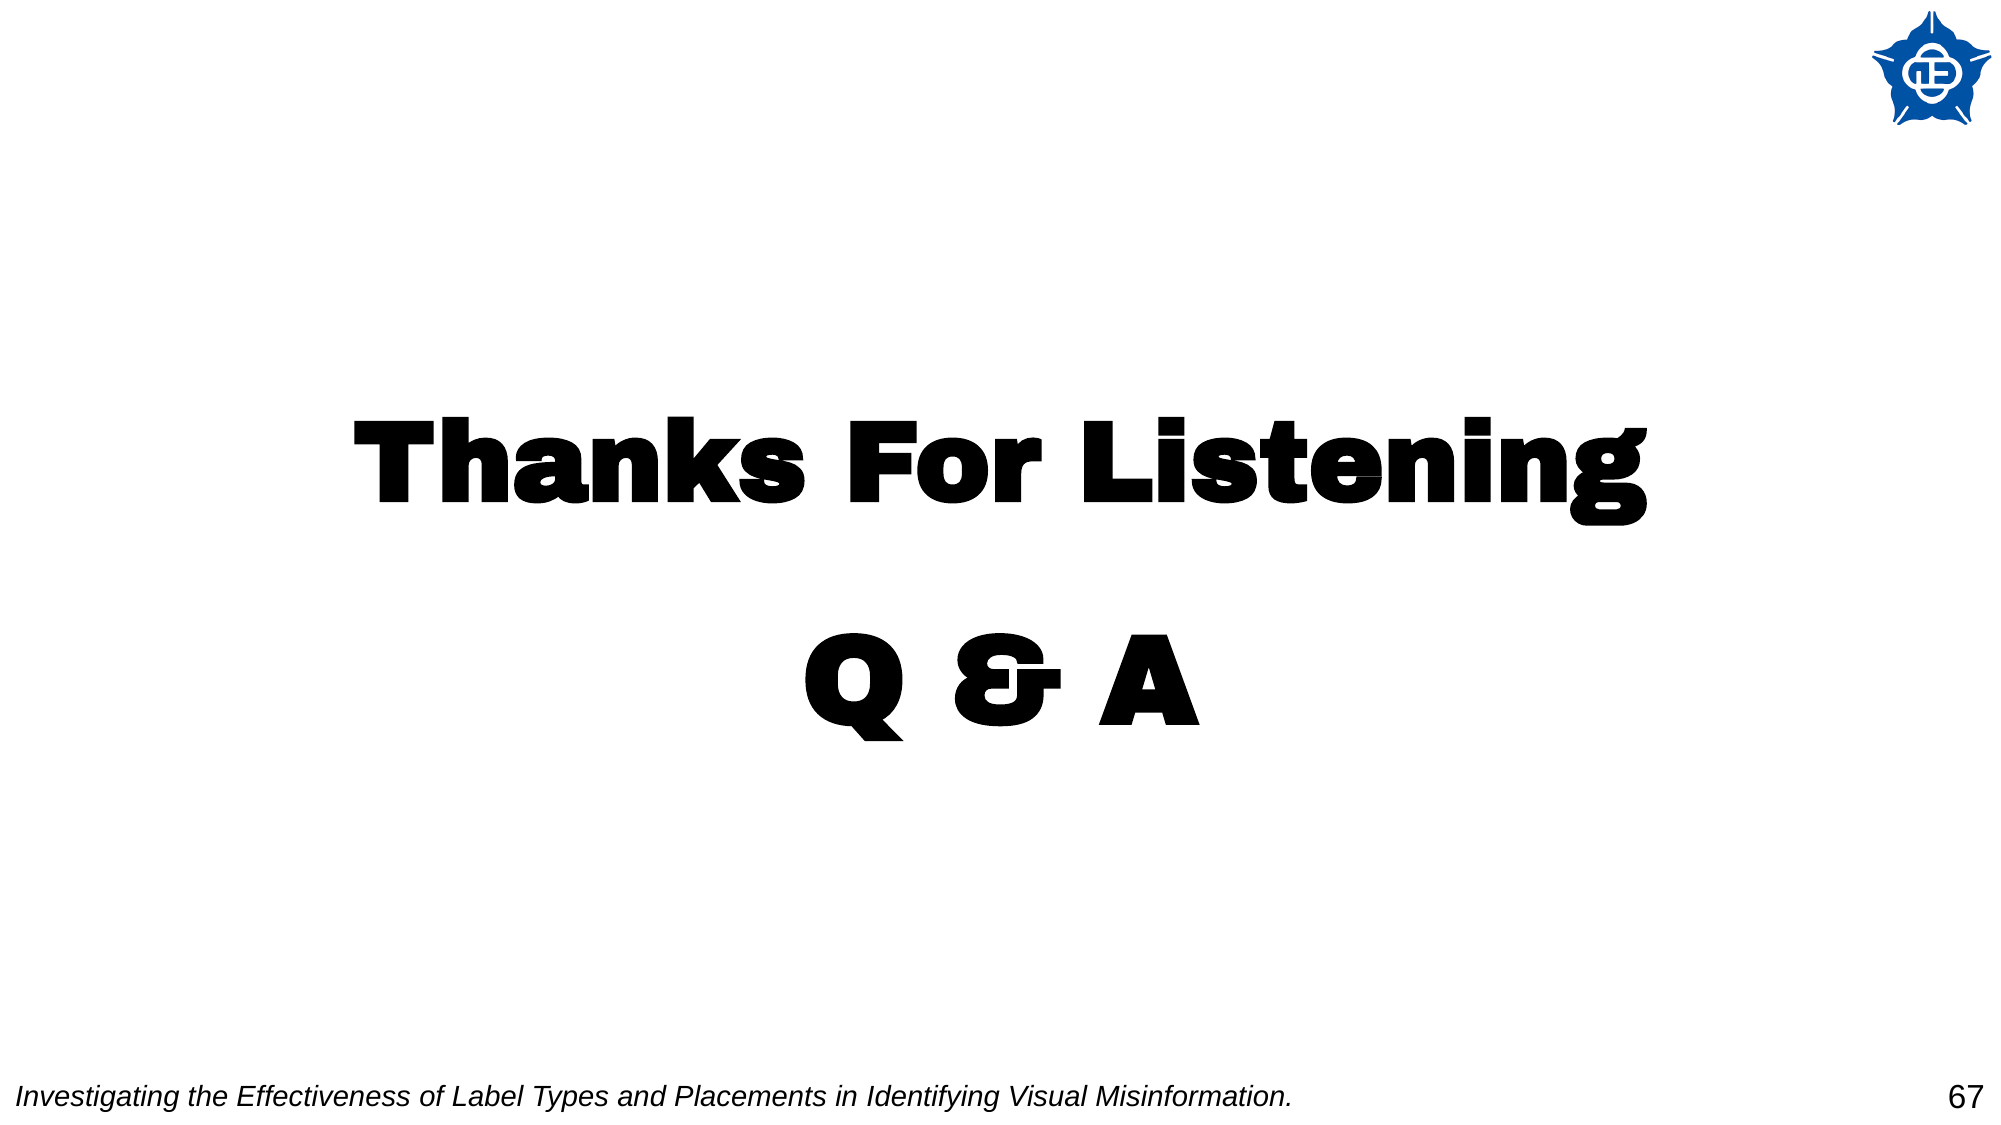

# Thanks For Listening Q & A
Investigating the Effectiveness of Label Types and Placements in Identifying Visual Misinformation.
67